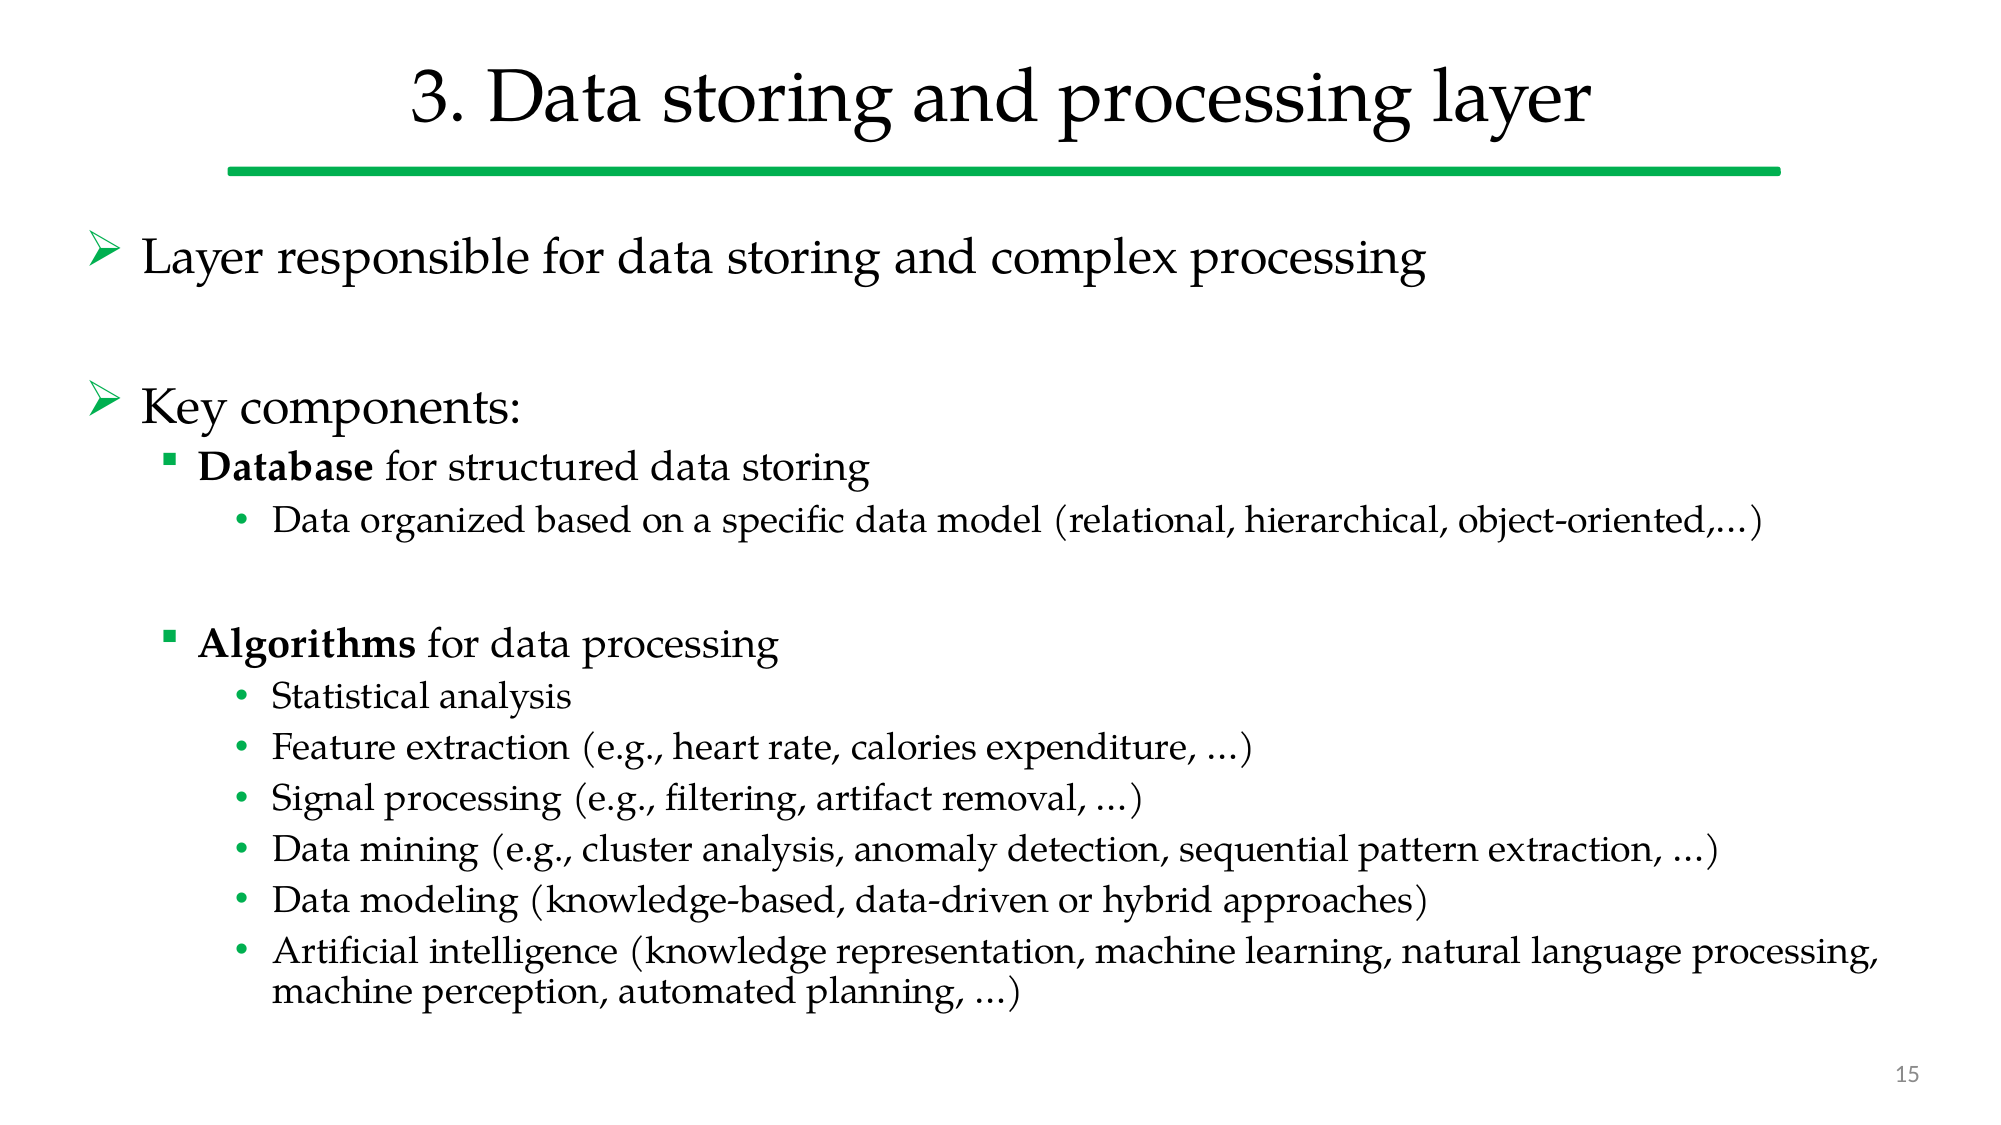

# 3. Data storing and processing layer
Layer responsible for data storing and complex processing

Key components:
Database for structured data storing
Data organized based on a specific data model (relational, hierarchical, object-oriented,…)

Algorithms for data processing
Statistical analysis
Feature extraction (e.g., heart rate, calories expenditure, …)
Signal processing (e.g., filtering, artifact removal, …)
Data mining (e.g., cluster analysis, anomaly detection, sequential pattern extraction, …)
Data modeling (knowledge-based, data-driven or hybrid approaches)
Artificial intelligence (knowledge representation, machine learning, natural language processing, machine perception, automated planning, …)
15